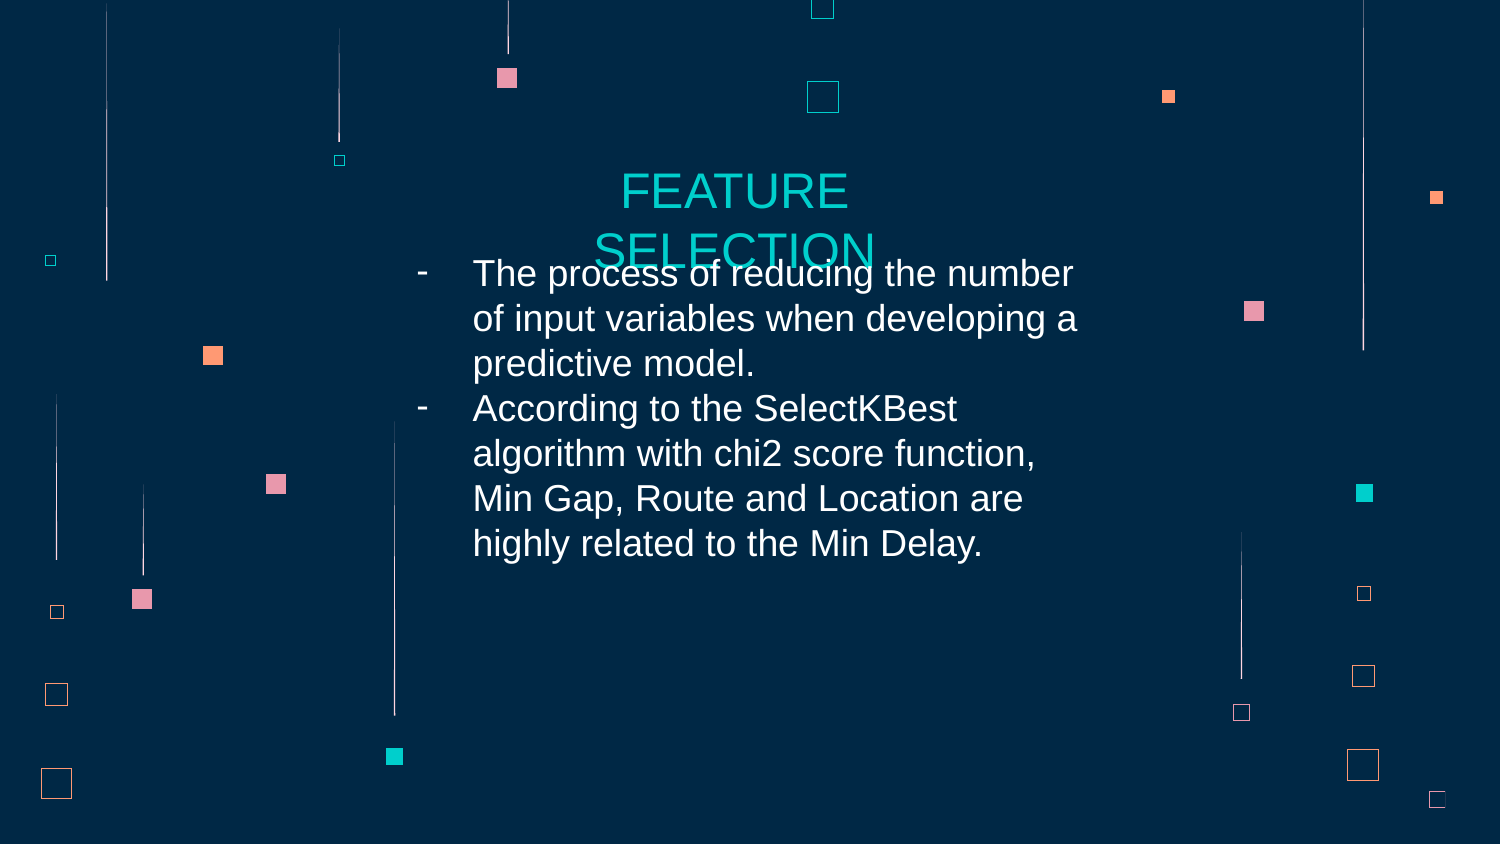

# FEATURE SELECTION
The process of reducing the number of input variables when developing a predictive model.
According to the SelectKBest algorithm with chi2 score function, Min Gap, Route and Location are highly related to the Min Delay.